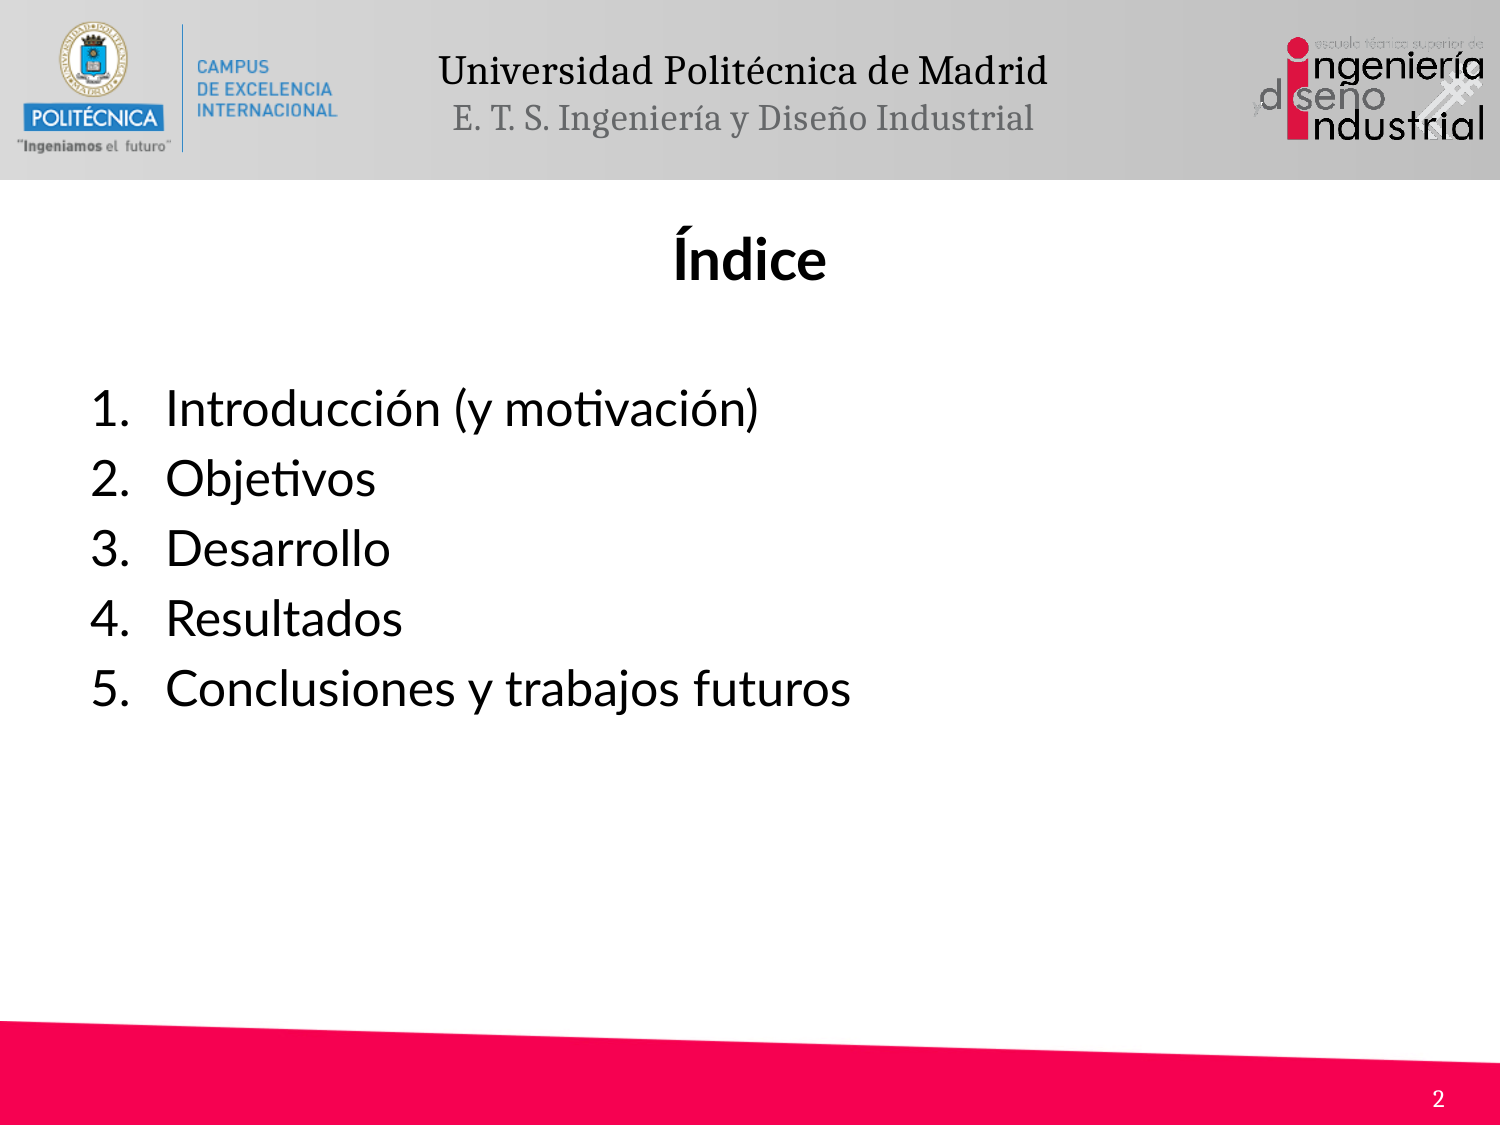

Índice
Introducción (y motivación)
Objetivos
Desarrollo
Resultados
Conclusiones y trabajos futuros
2